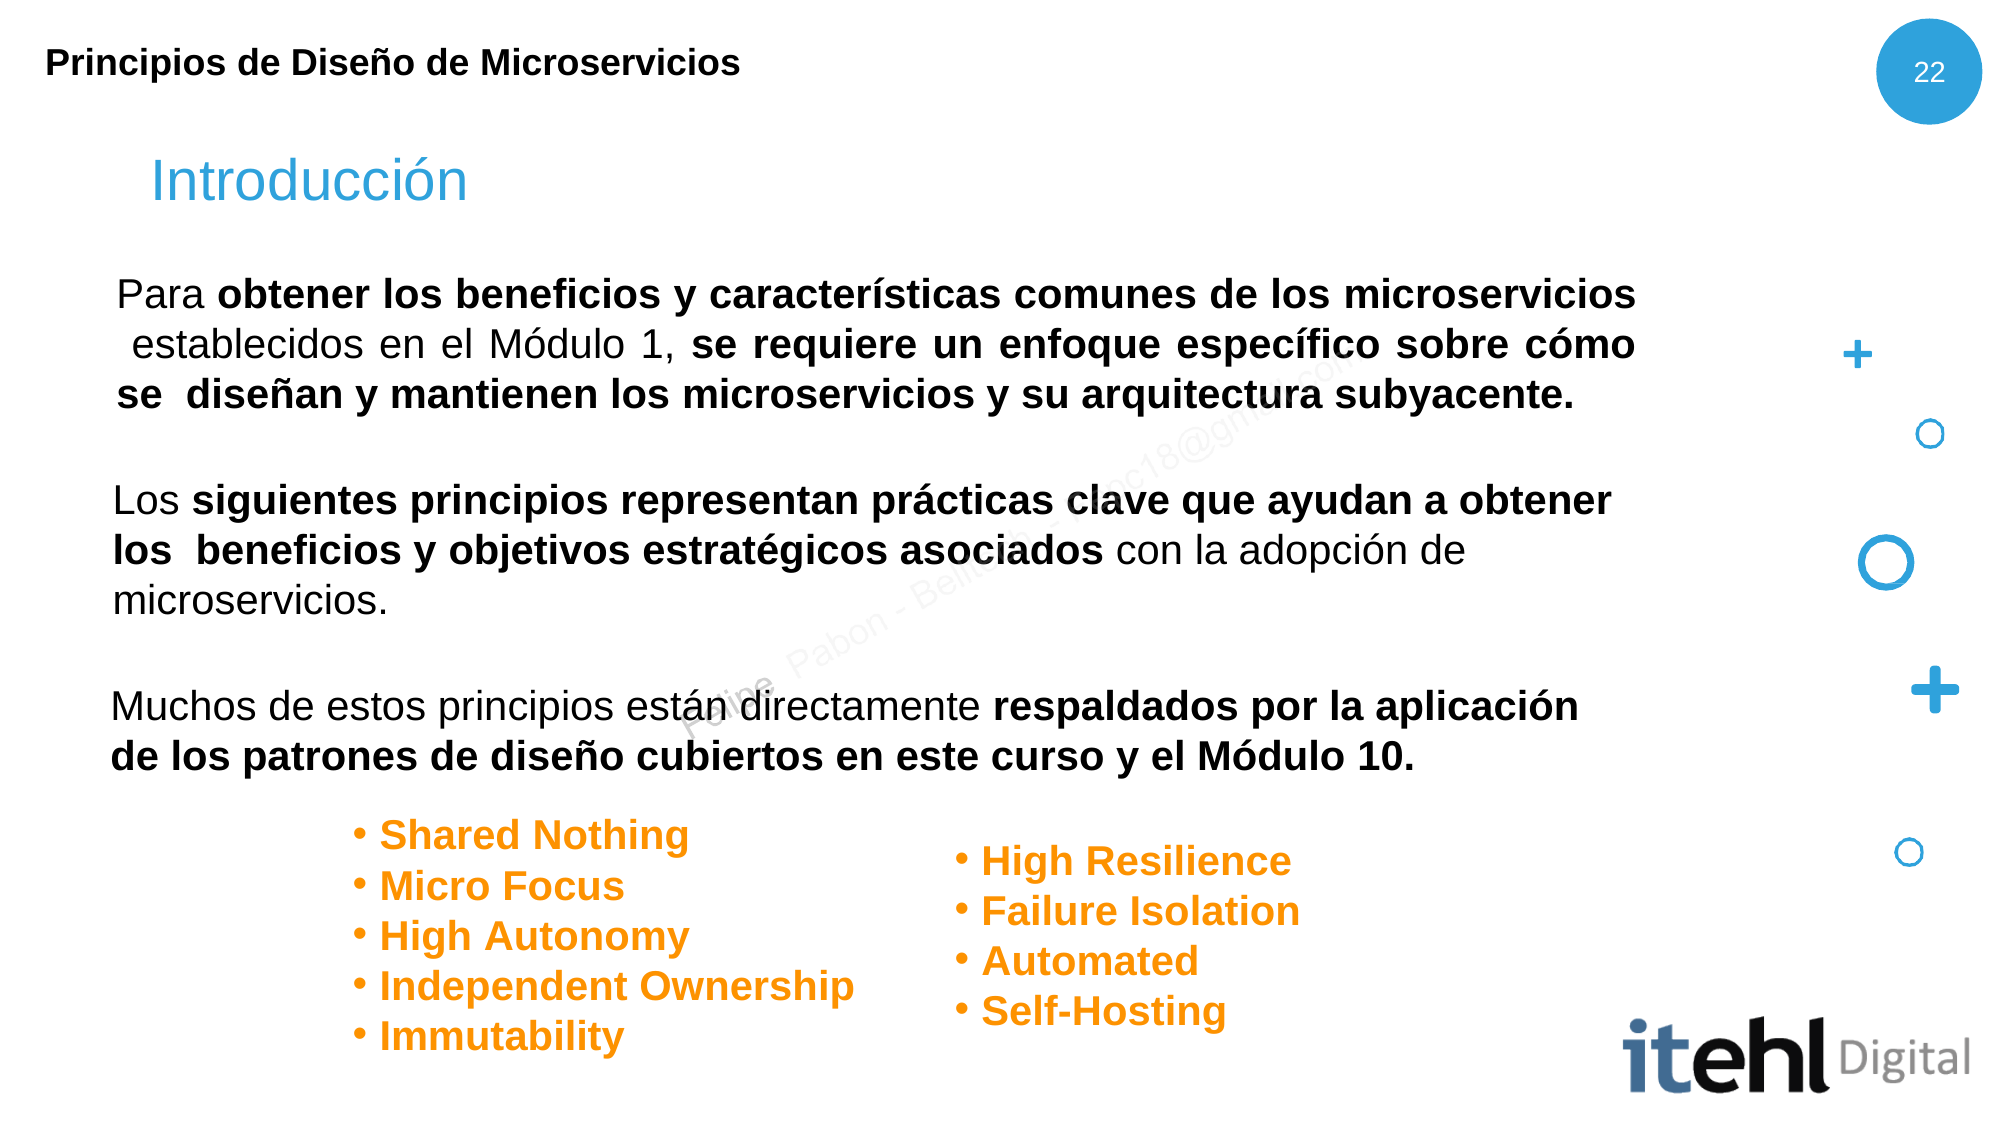

Principios de Diseño de Microservicios
22
# Introducción
Para obtener los beneficios y características comunes de los microservicios  establecidos en el Módulo 1, se requiere un enfoque específico sobre cómo se  diseñan y mantienen los microservicios y su arquitectura subyacente.

Los siguientes principios representan prácticas clave que ayudan a obtener los  beneficios y objetivos estratégicos asociados con la adopción de microservicios.

Muchos de estos principios están directamente respaldados por la aplicación
de los patrones de diseño cubiertos en este curso y el Módulo 10.

Shared Nothing
Micro Focus
High Autonomy
Independent Ownership
Immutability
High Resilience
Failure Isolation
Automated
Self-Hosting